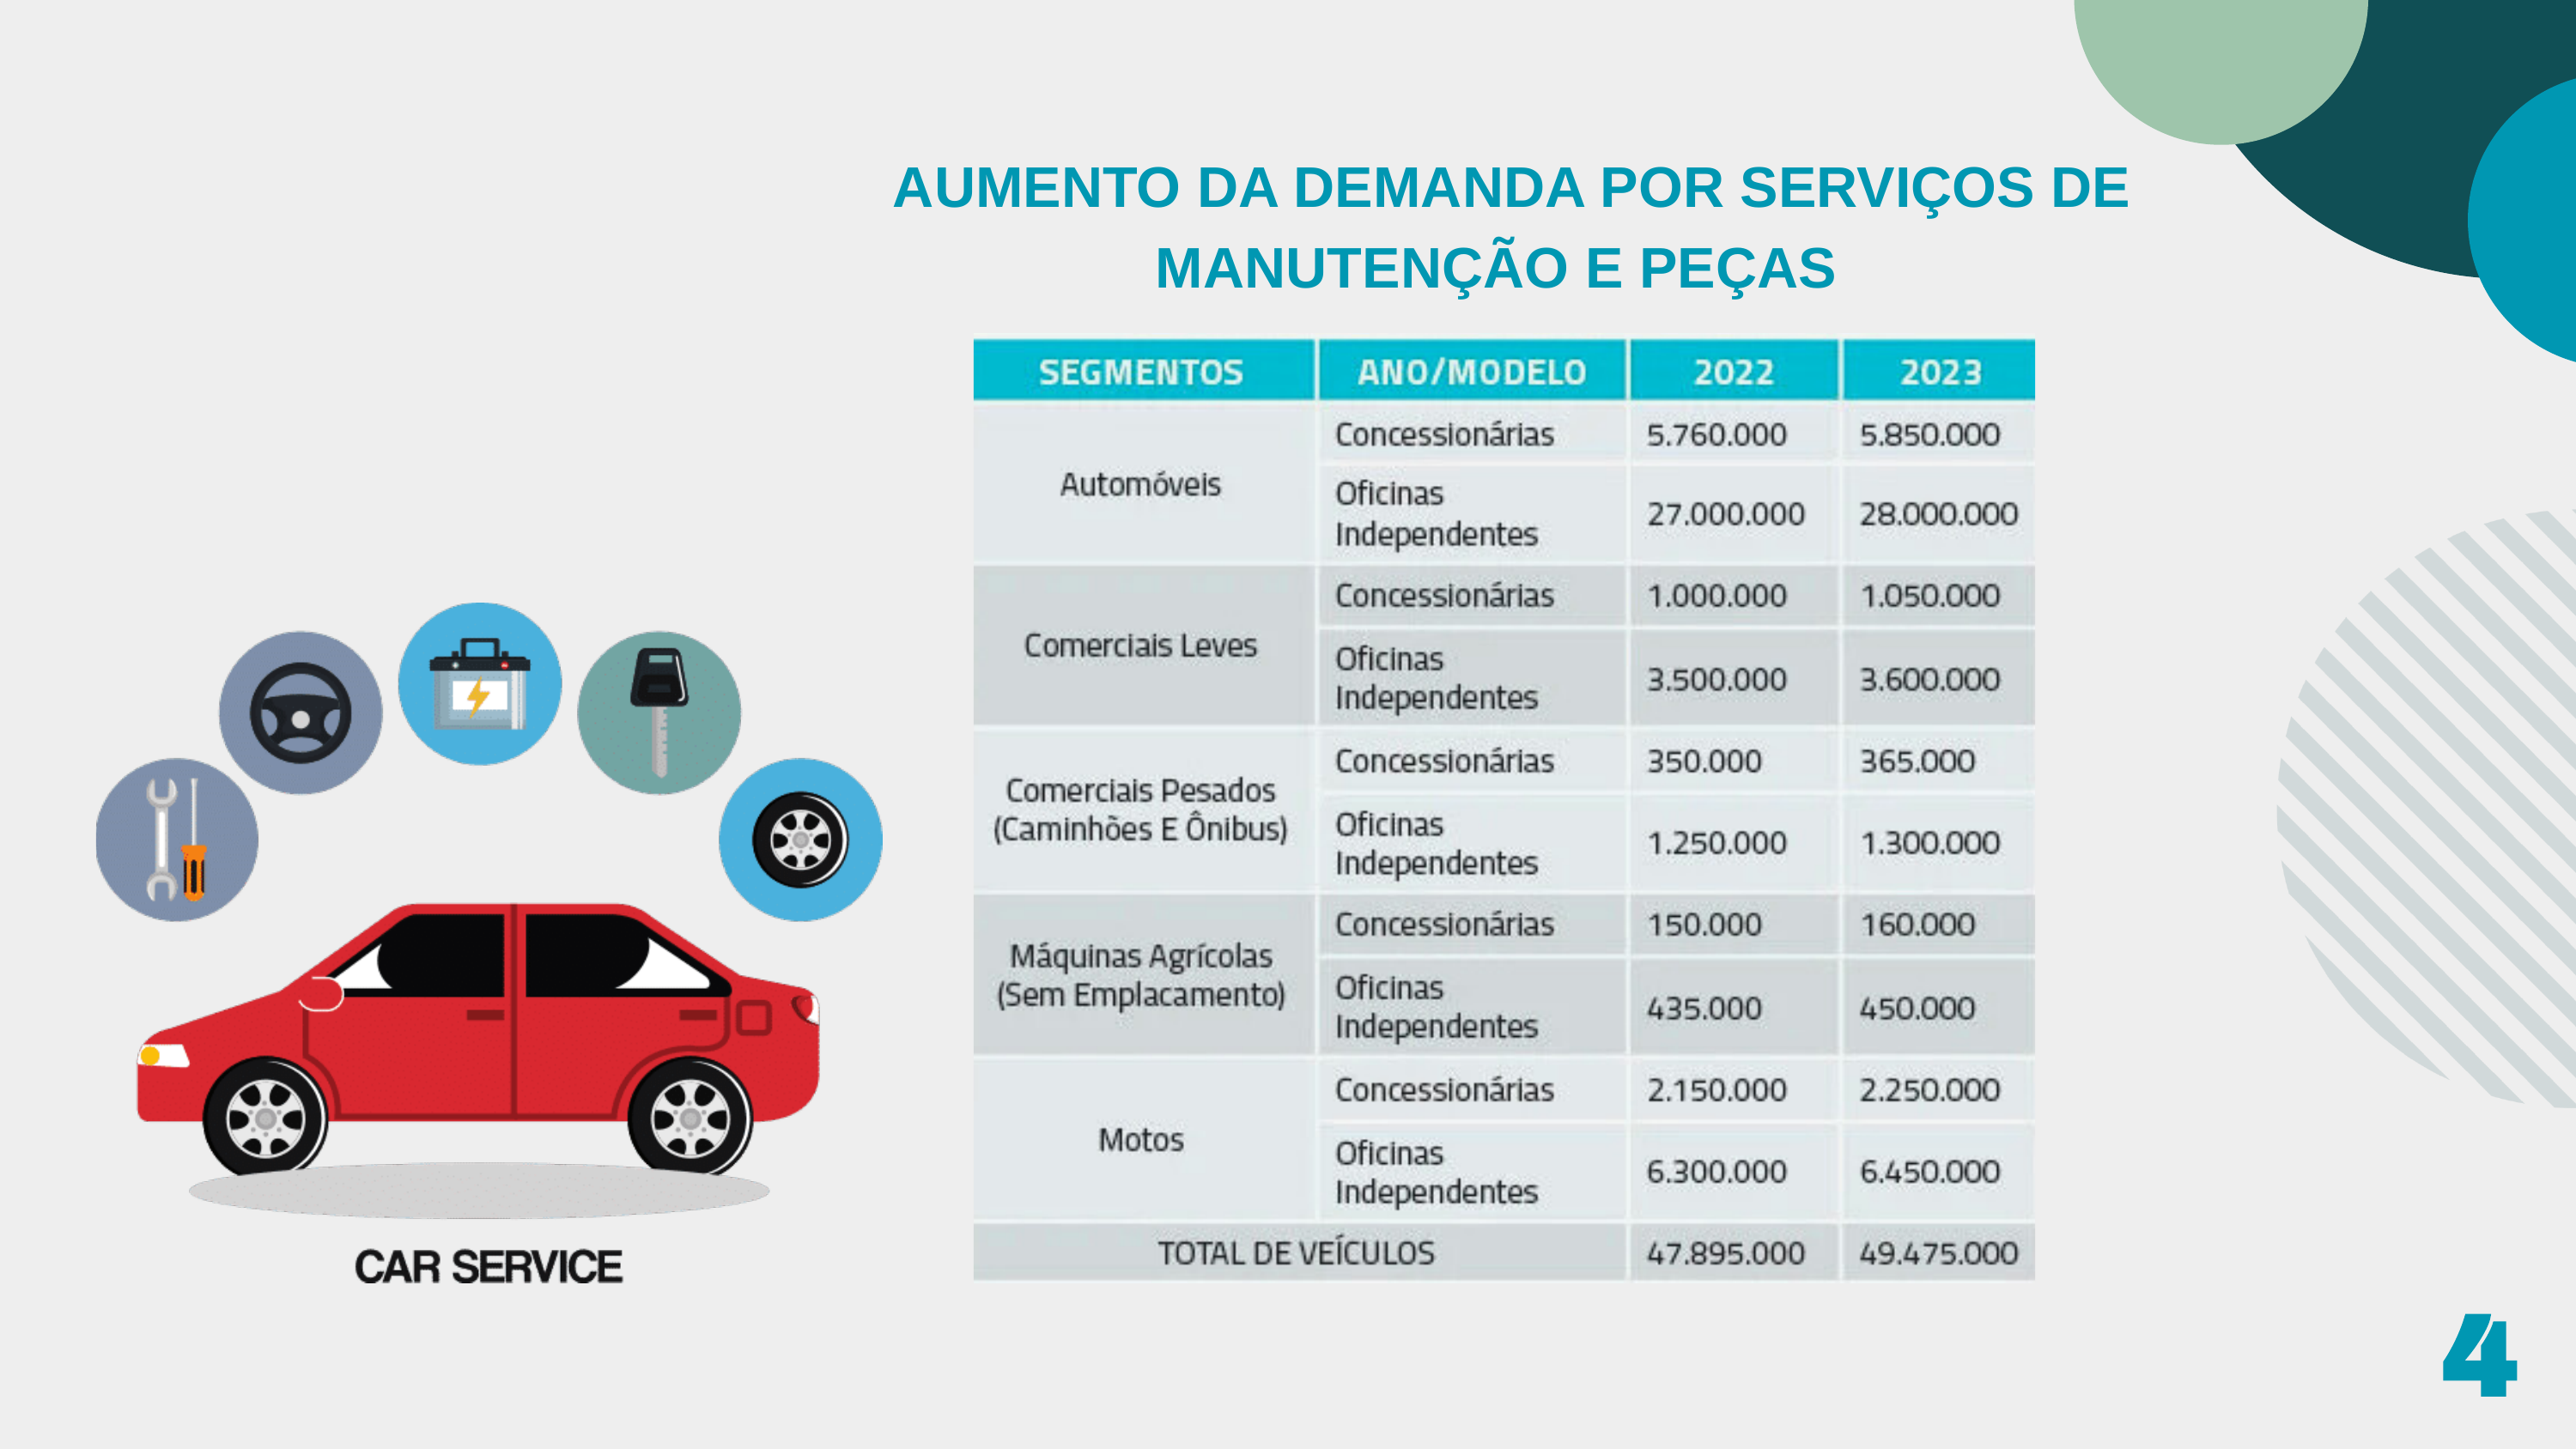

AUMENTO DA DEMANDA POR SERVIÇOS DE MANUTENÇÃO E PEÇAS

4